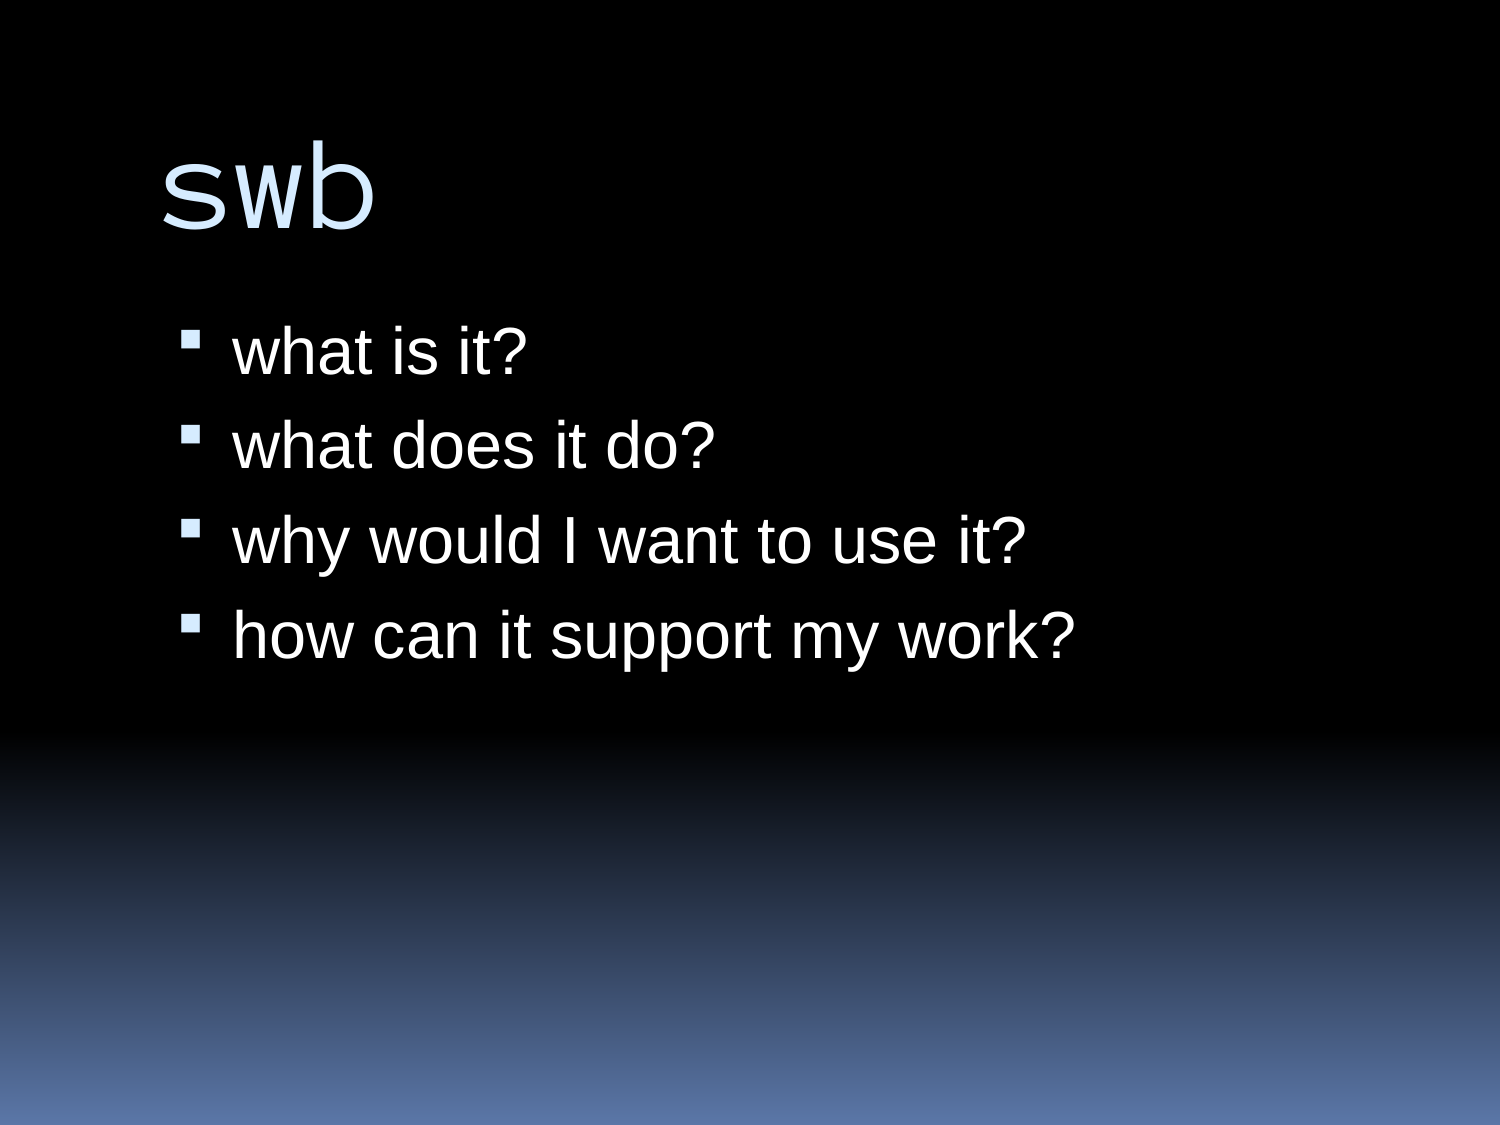

# swb
what is it?
what does it do?
why would I want to use it?
how can it support my work?